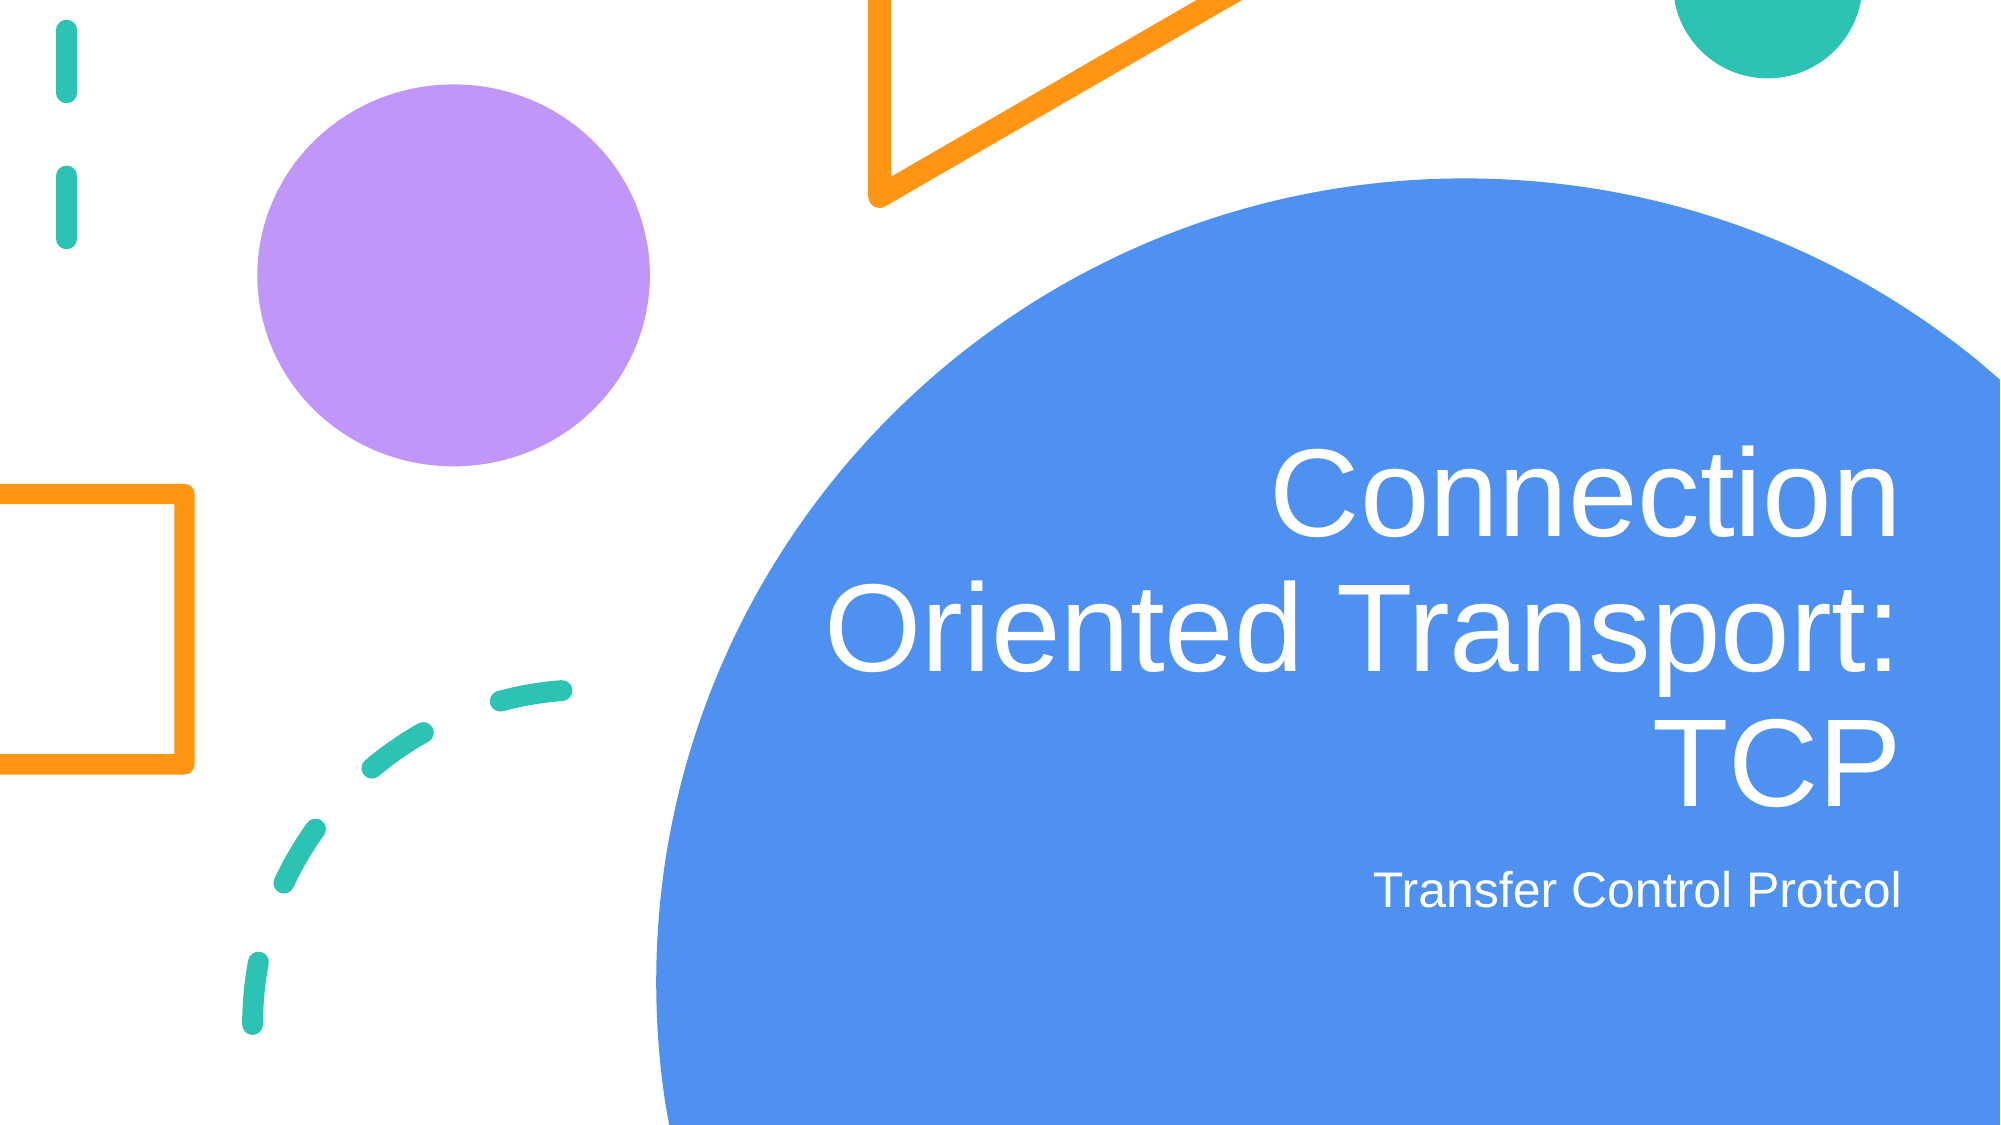

# Connection Oriented Transport: TCP
Transfer Control Protcol